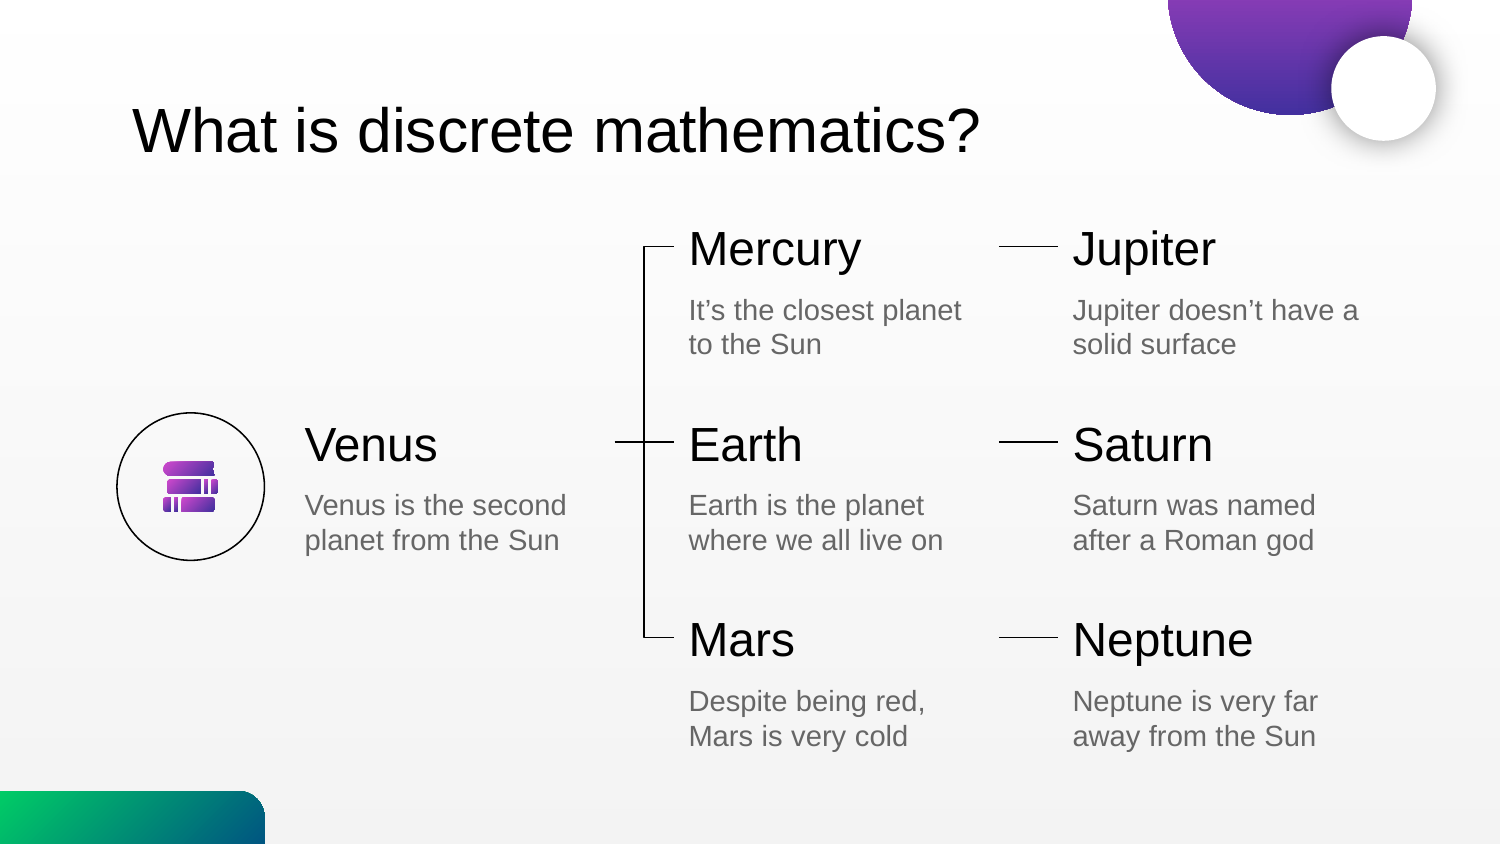

# What is discrete mathematics?
Mercury
Jupiter
It’s the closest planet to the Sun
Jupiter doesn’t have a solid surface

Venus
Earth
Saturn

Venus is the second planet from the Sun
Earth is the planet where we all live on
Saturn was named after a Roman god
Mars
Neptune
Despite being red, Mars is very cold
Neptune is very far away from the Sun